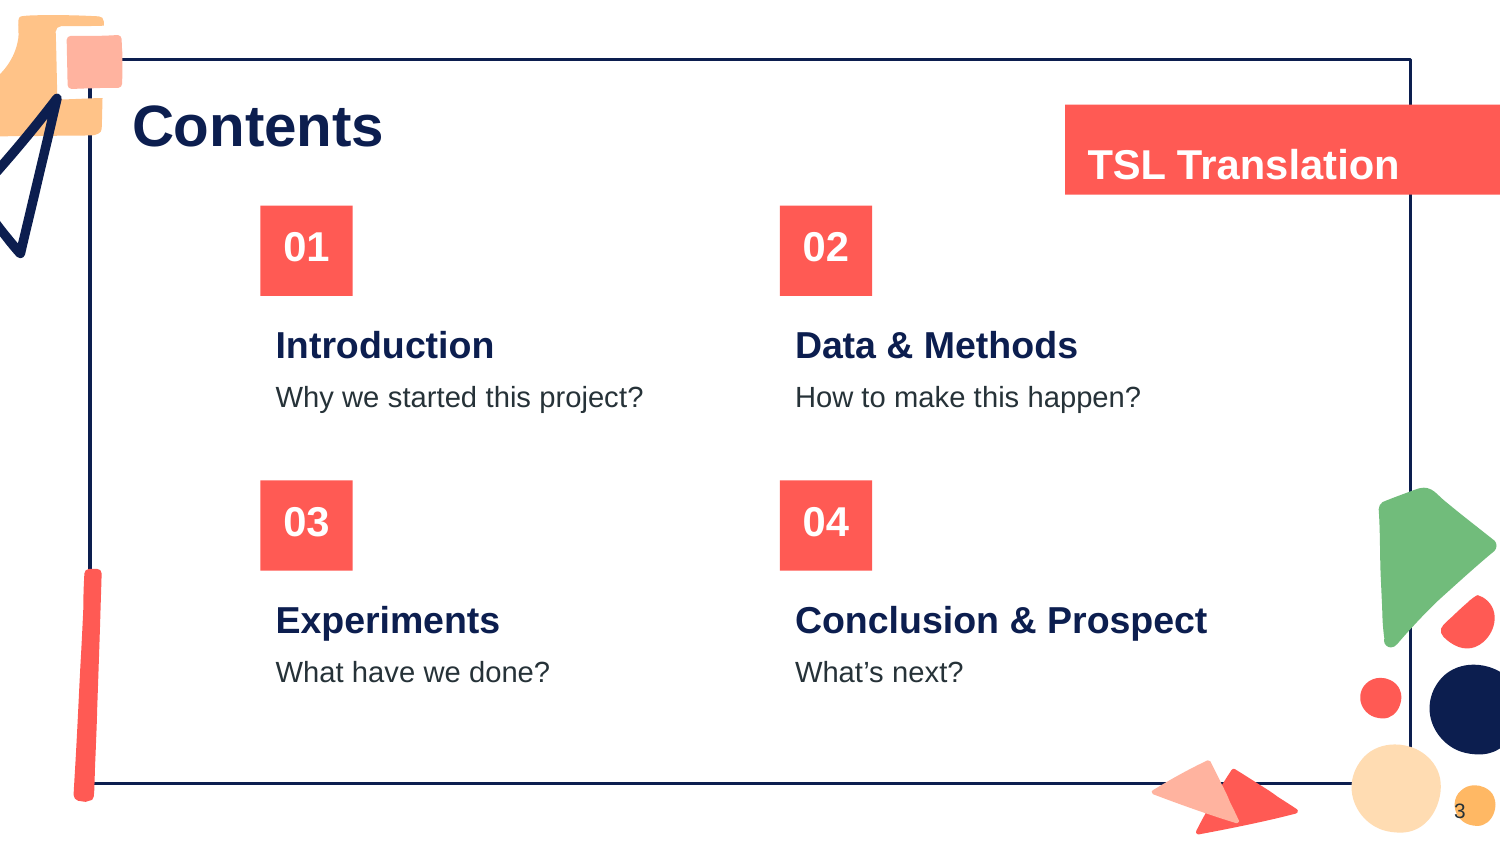

Contents

TSL Translation

# 01
02
Introduction
Data & Methods
Why we started this project?
How to make this happen?

03
04
Experiments
Conclusion & Prospect
What have we done?
What’s next?
3